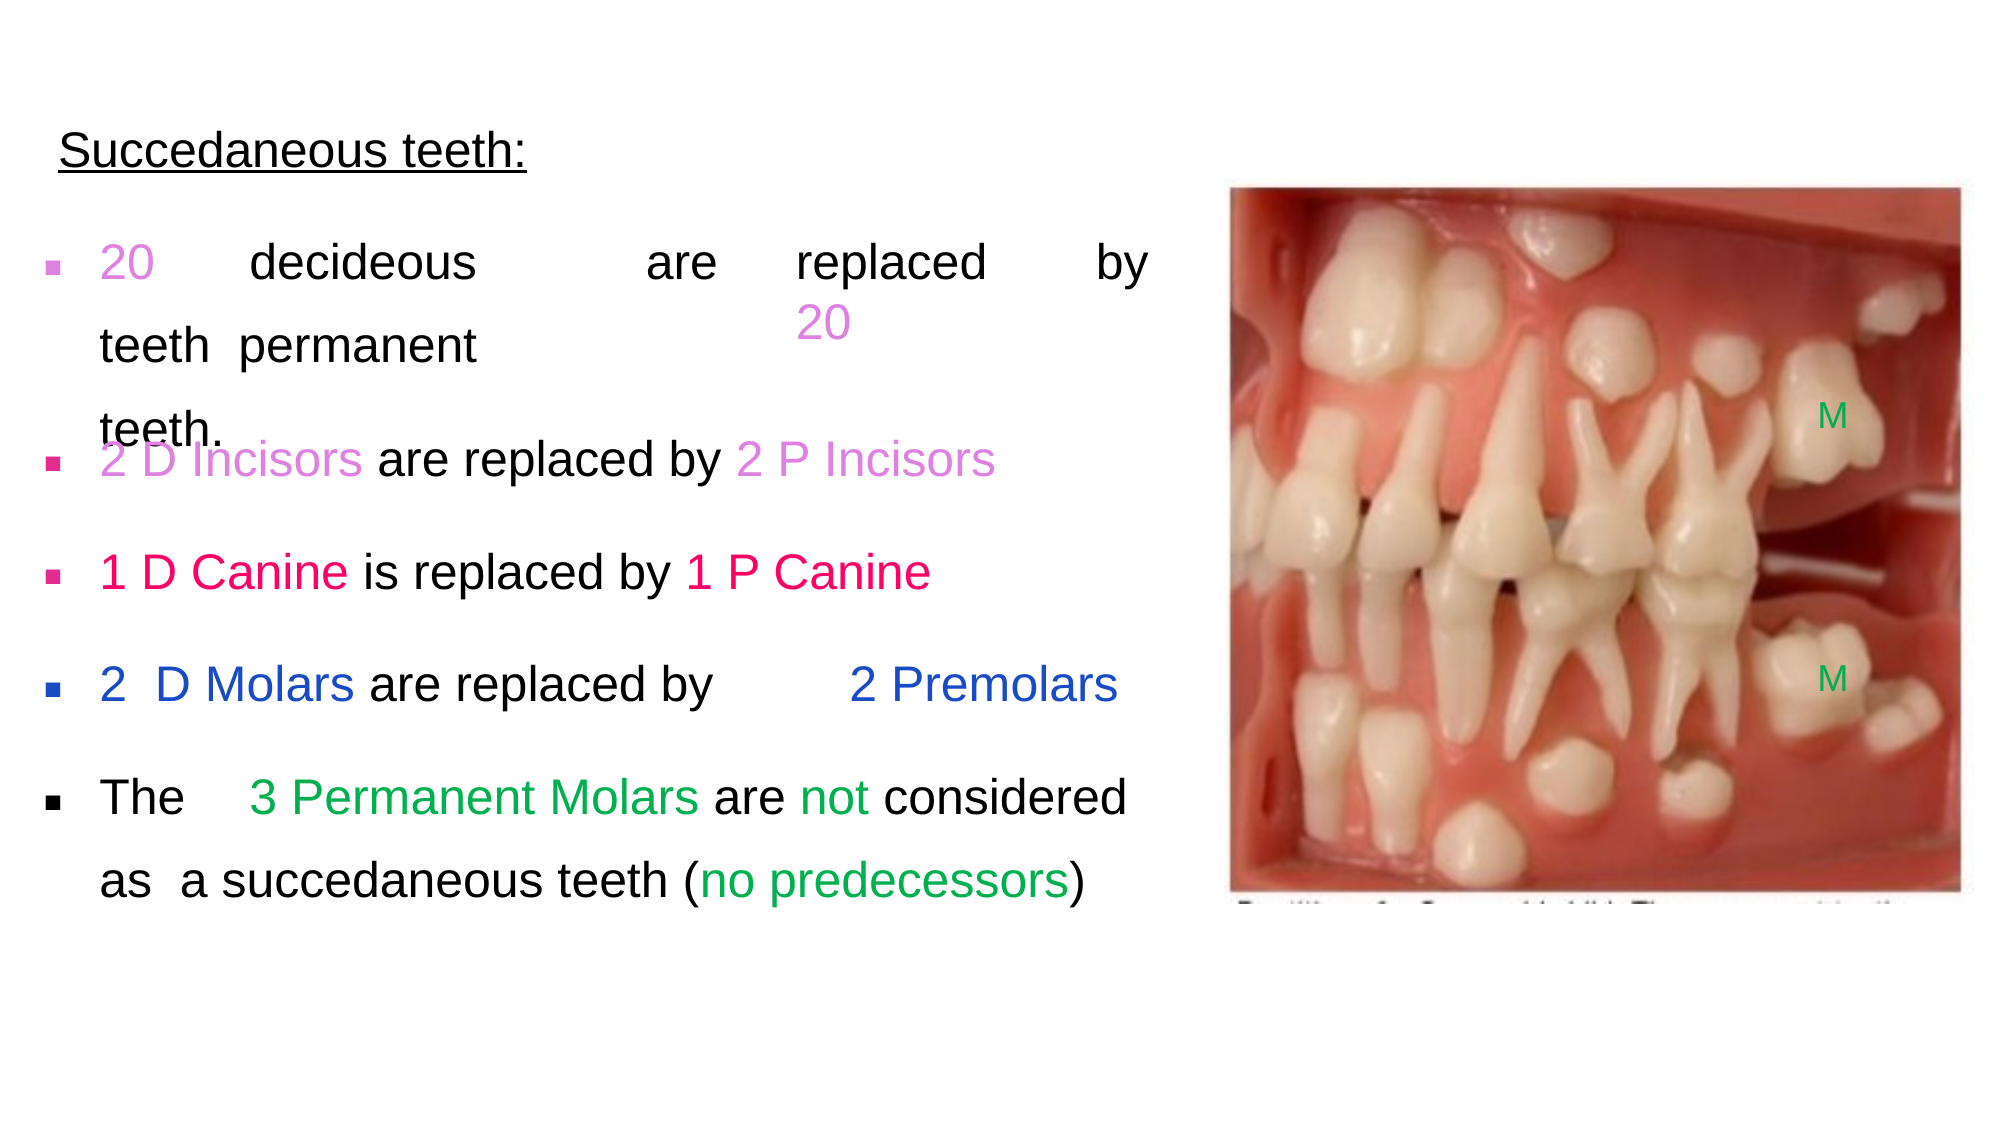

# Succedaneous teeth:

20	decideous	teeth  permanent teeth.
are	replaced	by	20
M
2 D Incisors are replaced by 2 P Incisors
1 D Canine is replaced by 1 P Canine
2  D Molars are replaced by	2 Premolars
The	3 Permanent Molars are not considered as  a succedaneous teeth (no predecessors)
M